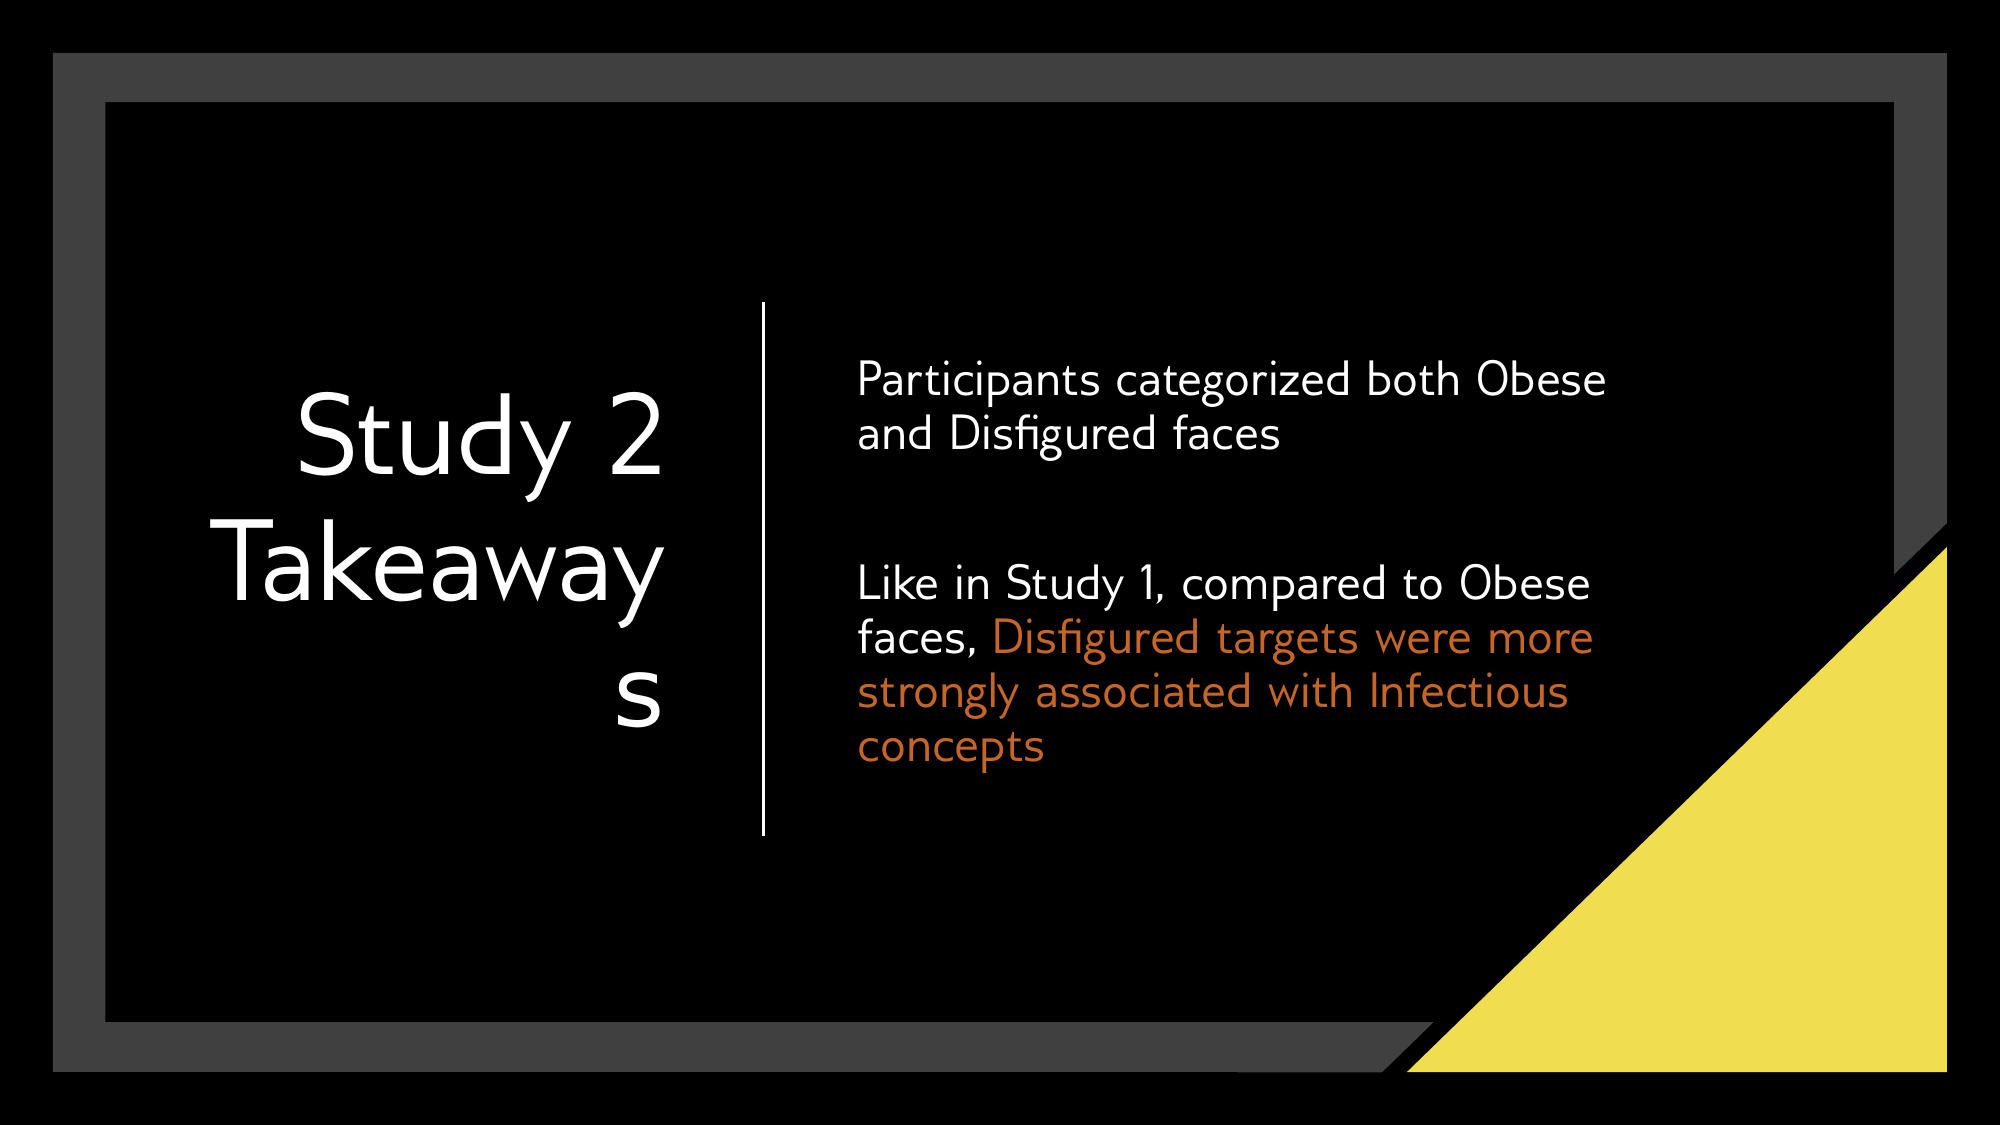

# Study 2 Takeaways
Participants categorized both Obese and Disfigured faces

Like in Study 1, compared to Obese faces, Disfigured targets were more strongly associated with Infectious concepts